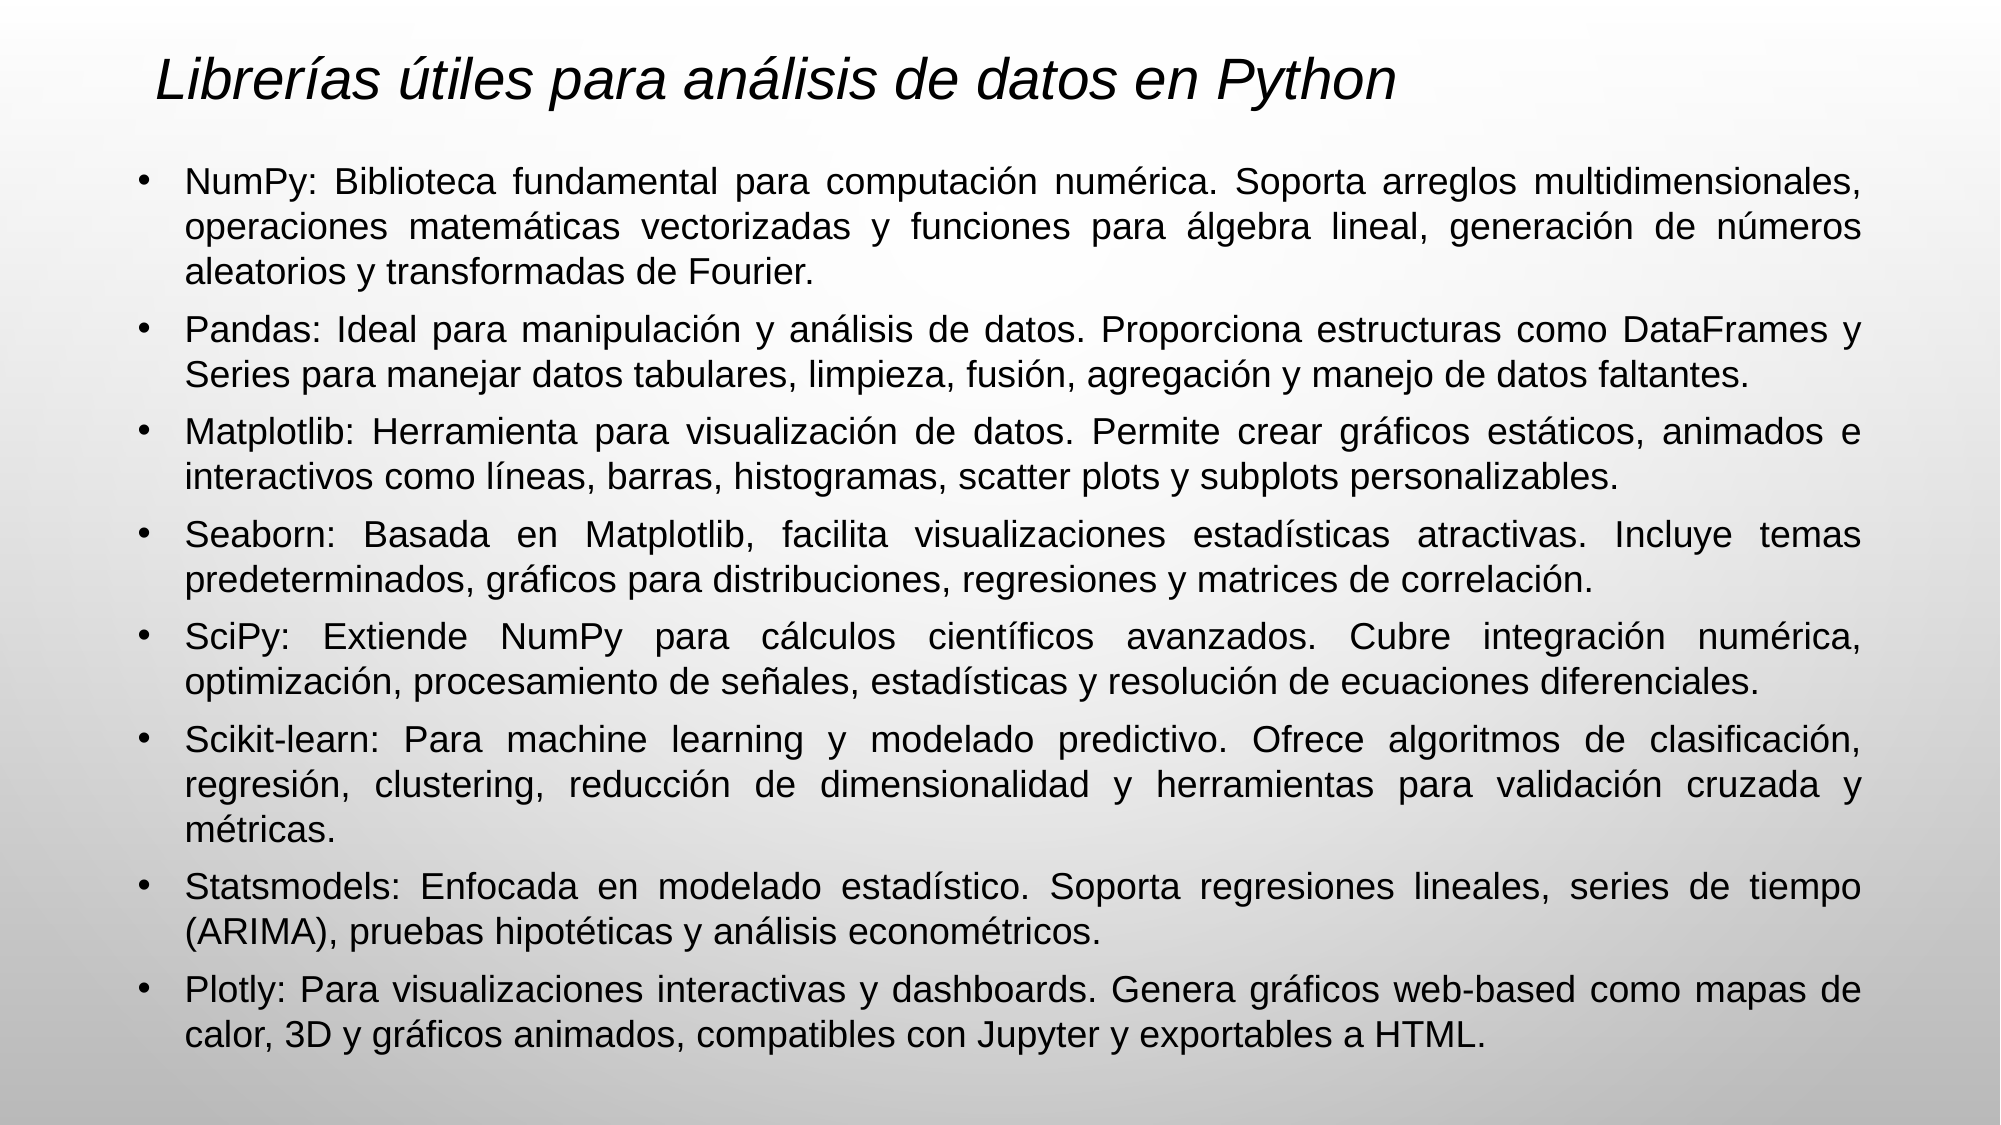

Librerías útiles para análisis de datos en Python
NumPy: Biblioteca fundamental para computación numérica. Soporta arreglos multidimensionales, operaciones matemáticas vectorizadas y funciones para álgebra lineal, generación de números aleatorios y transformadas de Fourier.
Pandas: Ideal para manipulación y análisis de datos. Proporciona estructuras como DataFrames y Series para manejar datos tabulares, limpieza, fusión, agregación y manejo de datos faltantes.
Matplotlib: Herramienta para visualización de datos. Permite crear gráficos estáticos, animados e interactivos como líneas, barras, histogramas, scatter plots y subplots personalizables.
Seaborn: Basada en Matplotlib, facilita visualizaciones estadísticas atractivas. Incluye temas predeterminados, gráficos para distribuciones, regresiones y matrices de correlación.
SciPy: Extiende NumPy para cálculos científicos avanzados. Cubre integración numérica, optimización, procesamiento de señales, estadísticas y resolución de ecuaciones diferenciales.
Scikit-learn: Para machine learning y modelado predictivo. Ofrece algoritmos de clasificación, regresión, clustering, reducción de dimensionalidad y herramientas para validación cruzada y métricas.
Statsmodels: Enfocada en modelado estadístico. Soporta regresiones lineales, series de tiempo (ARIMA), pruebas hipotéticas y análisis econométricos.
Plotly: Para visualizaciones interactivas y dashboards. Genera gráficos web-based como mapas de calor, 3D y gráficos animados, compatibles con Jupyter y exportables a HTML.